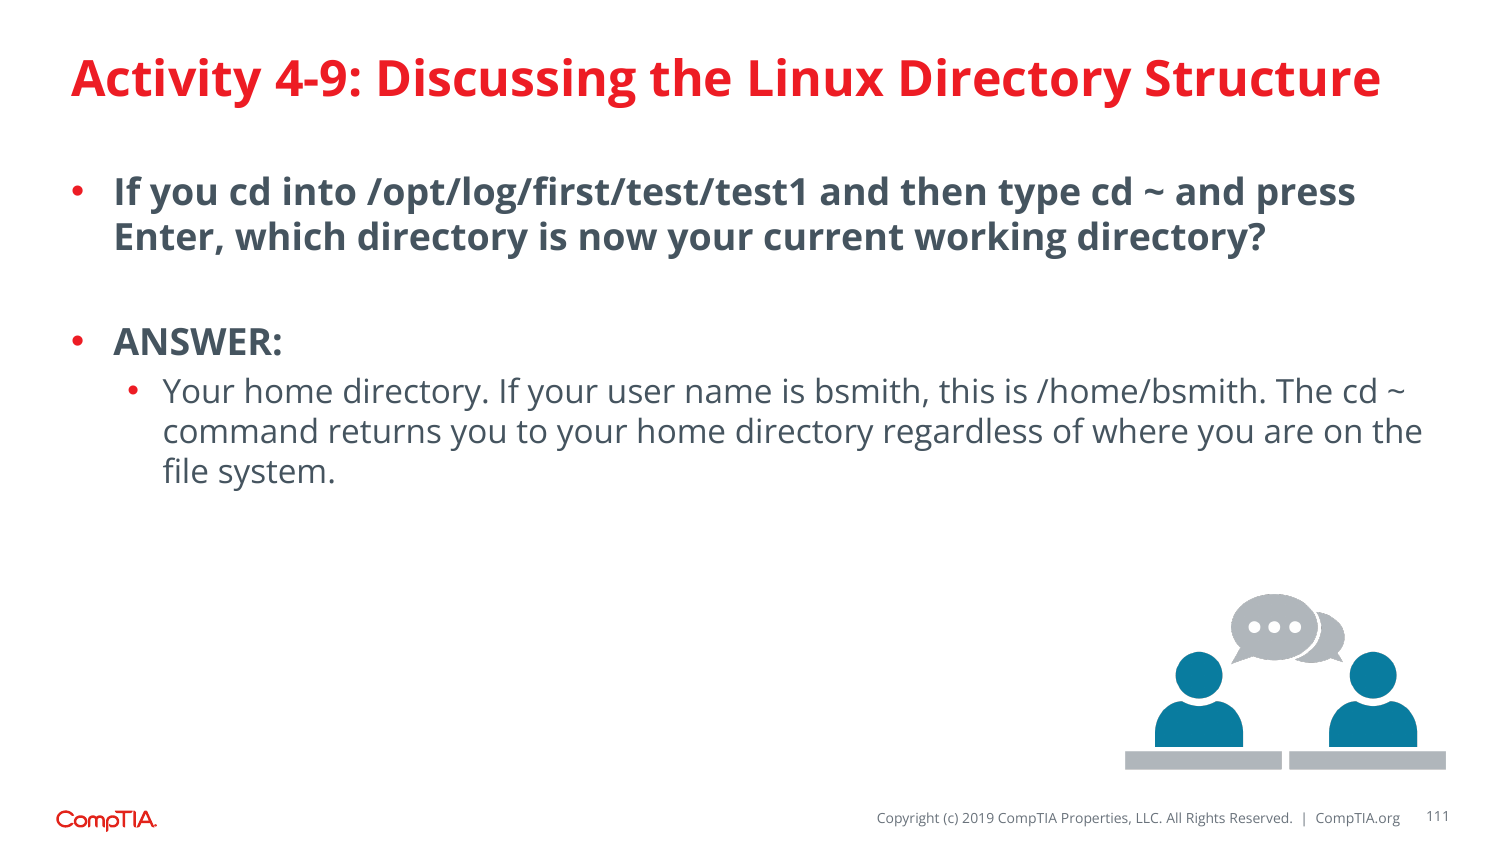

# Activity 4-9: Discussing the Linux Directory Structure
If you cd into /opt/log/first/test/test1 and then type cd ~ and press Enter, which directory is now your current working directory?

ANSWER:
Your home directory. If your user name is bsmith, this is /home/bsmith. The cd ~ command returns you to your home directory regardless of where you are on the file system.
111